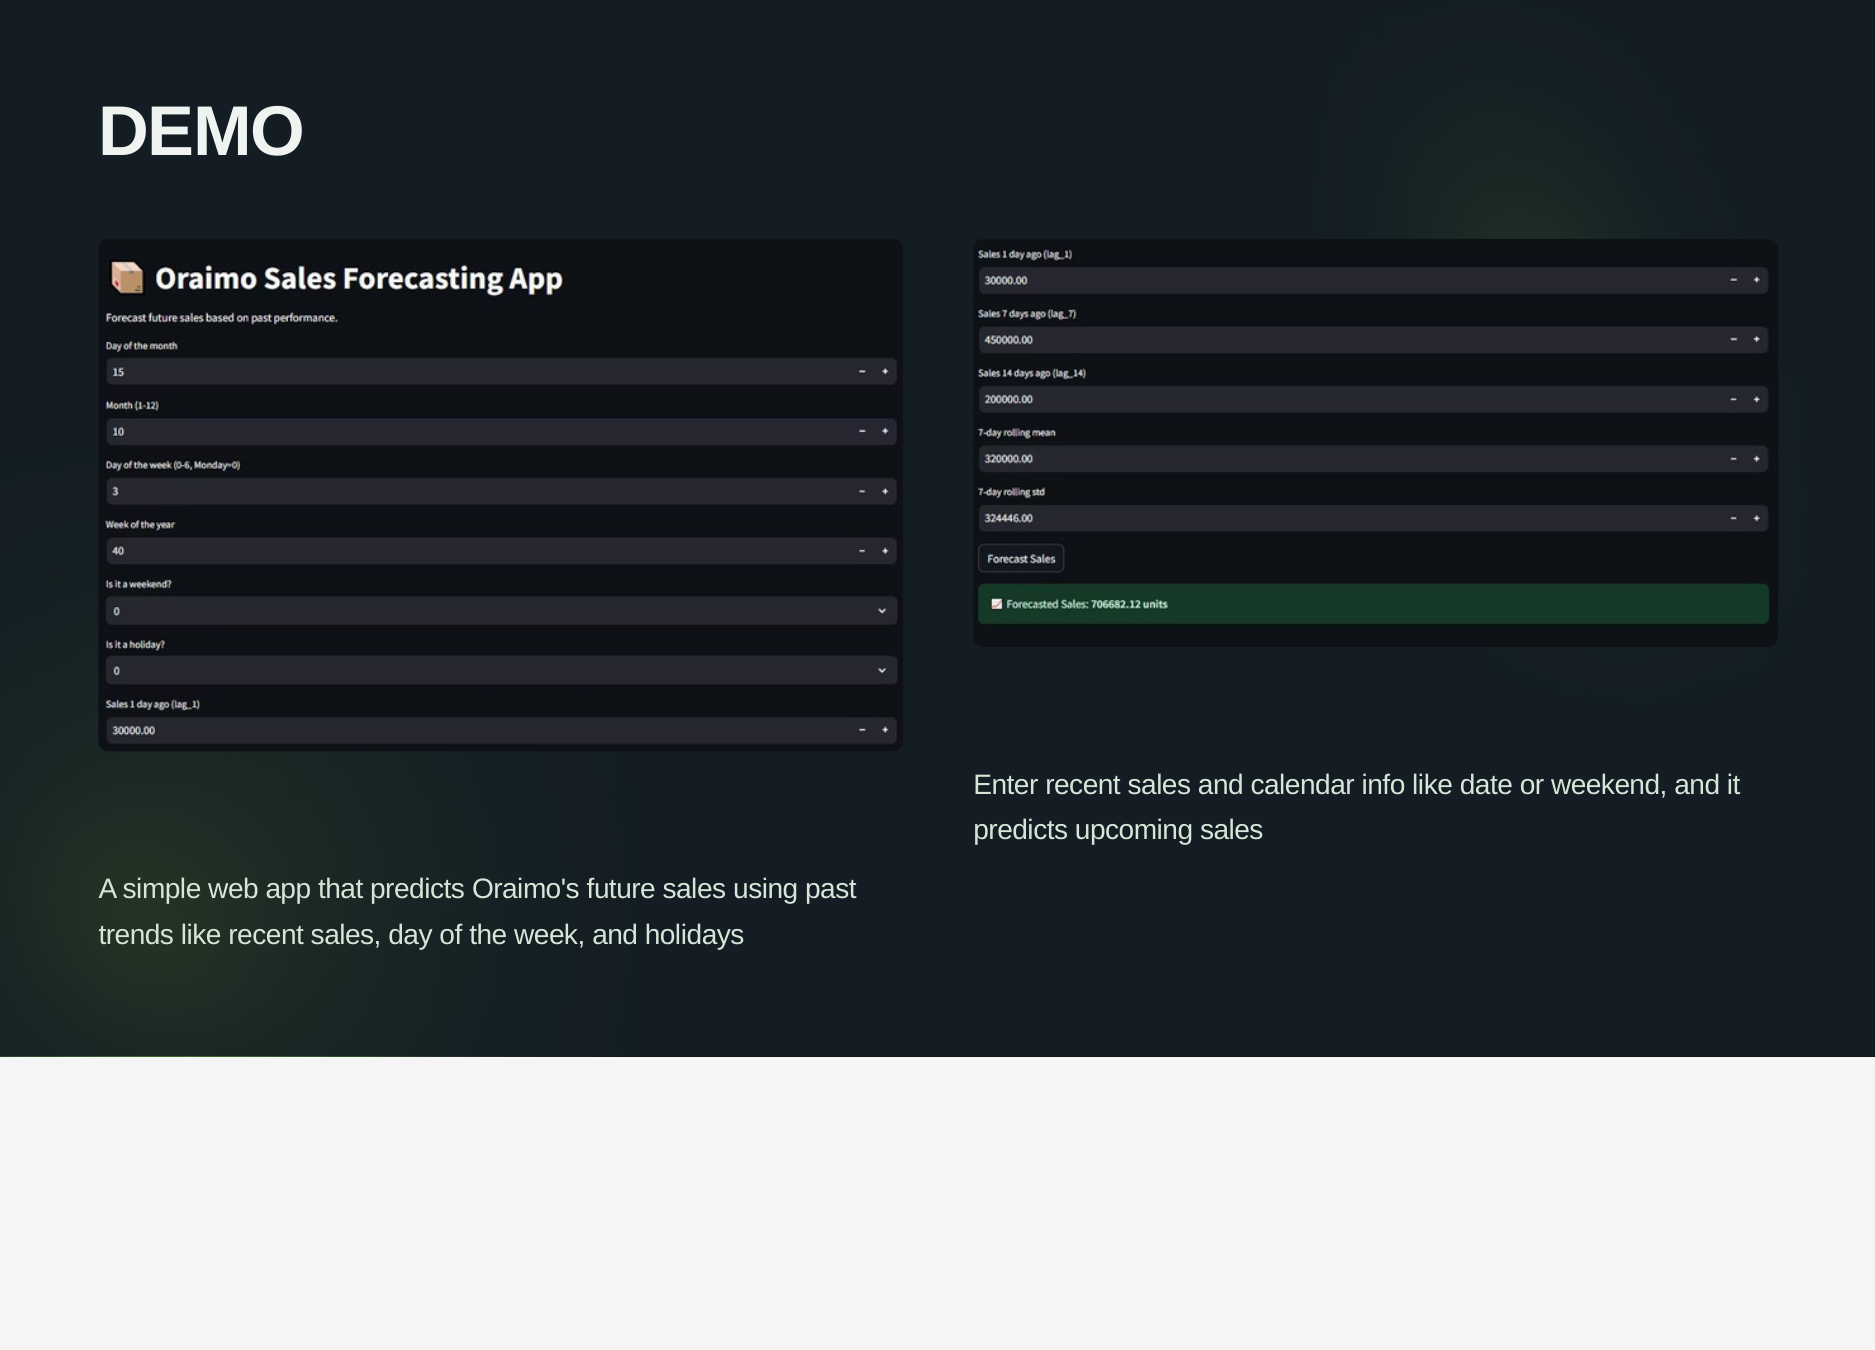

DEMO

Enter recent sales and calendar info like date or weekend, and it predicts upcoming sales
A simple web app that predicts Oraimo's future sales using past trends like recent sales, day of the week, and holidays